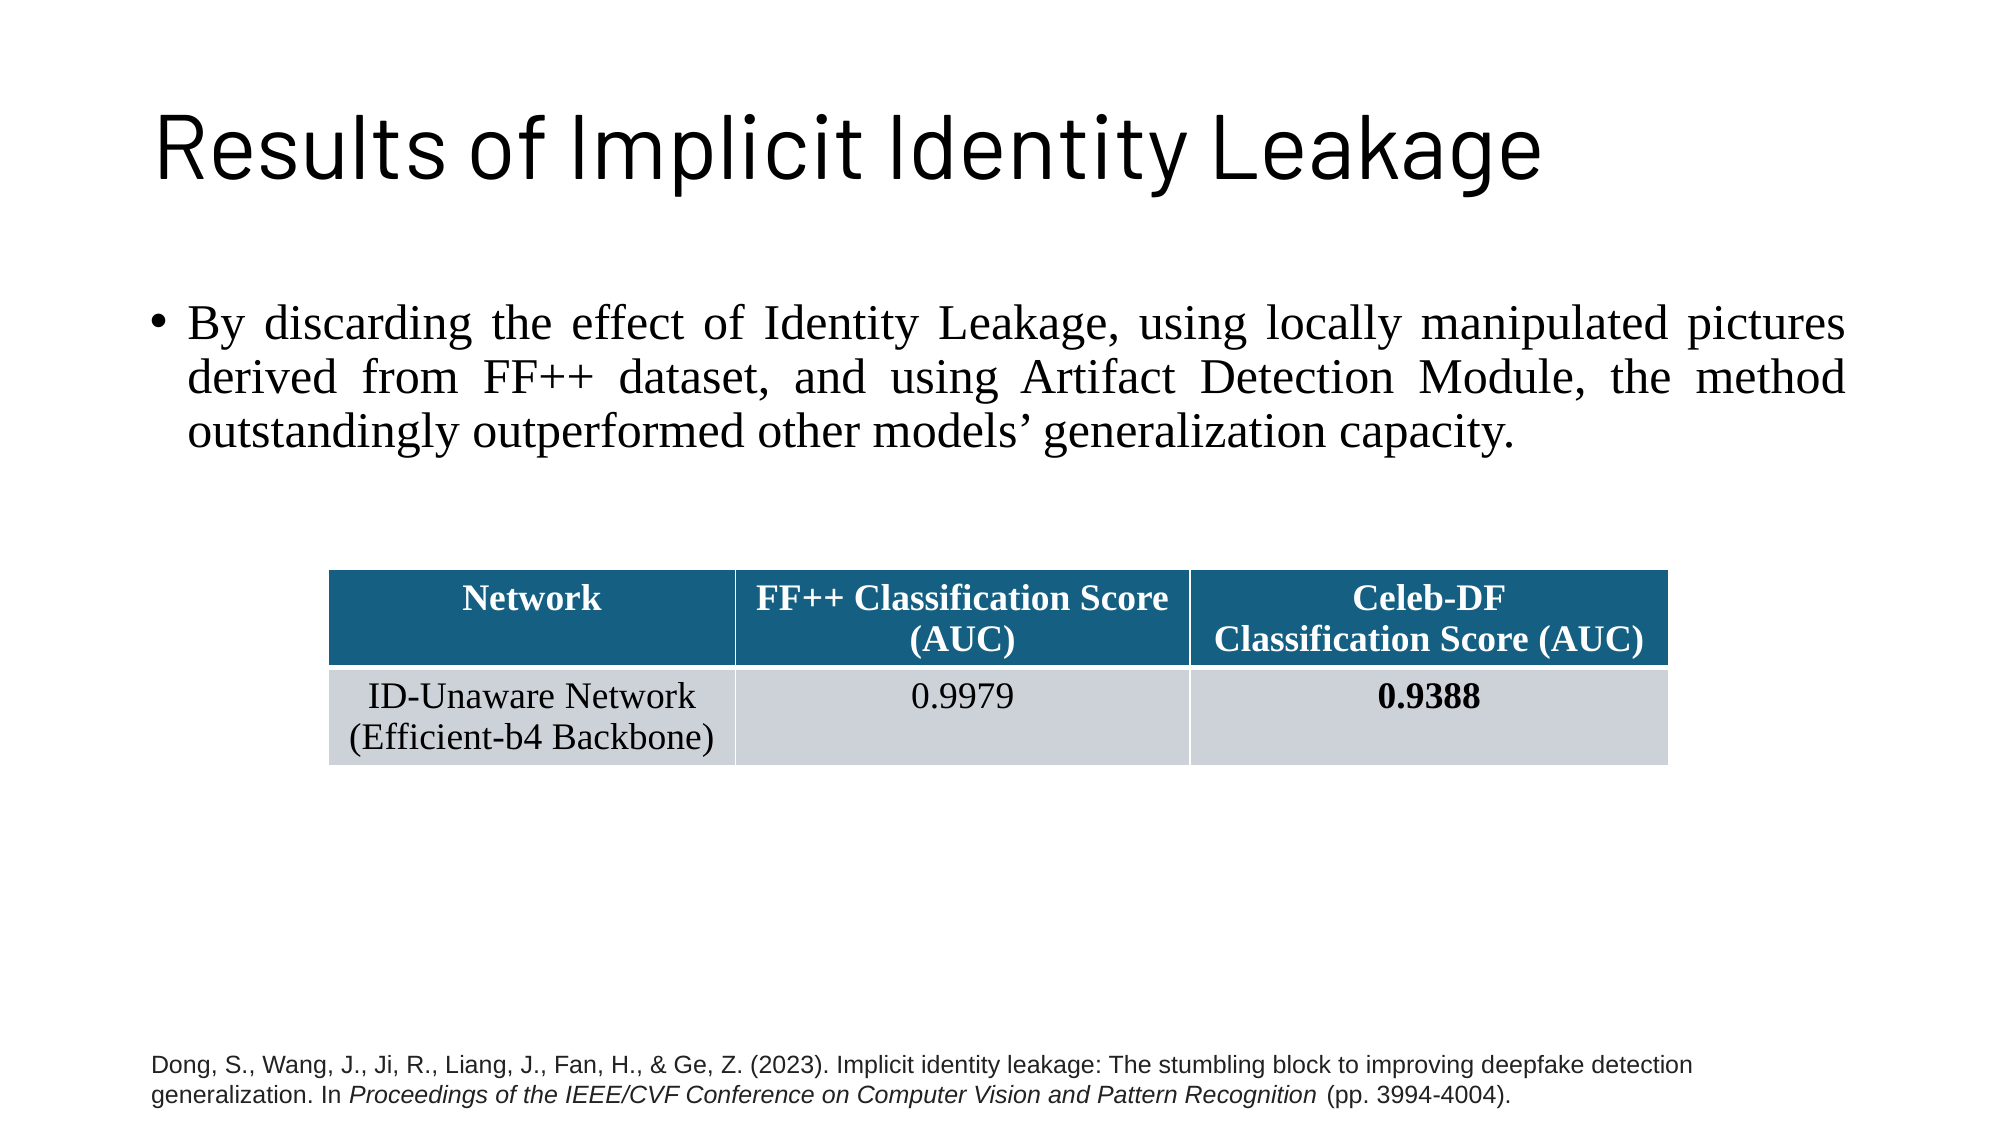

# Results of Implicit Identity Leakage
By discarding the effect of Identity Leakage, using locally manipulated pictures derived from FF++ dataset, and using Artifact Detection Module, the method outstandingly outperformed other models’ generalization capacity.
| Network | FF++ Classification Score (AUC) | Celeb-DF Classification Score (AUC) |
| --- | --- | --- |
| ID-Unaware Network (Efficient-b4 Backbone) | 0.9979 | 0.9388 |
Dong, S., Wang, J., Ji, R., Liang, J., Fan, H., & Ge, Z. (2023). Implicit identity leakage: The stumbling block to improving deepfake detection generalization. In Proceedings of the IEEE/CVF Conference on Computer Vision and Pattern Recognition (pp. 3994-4004).